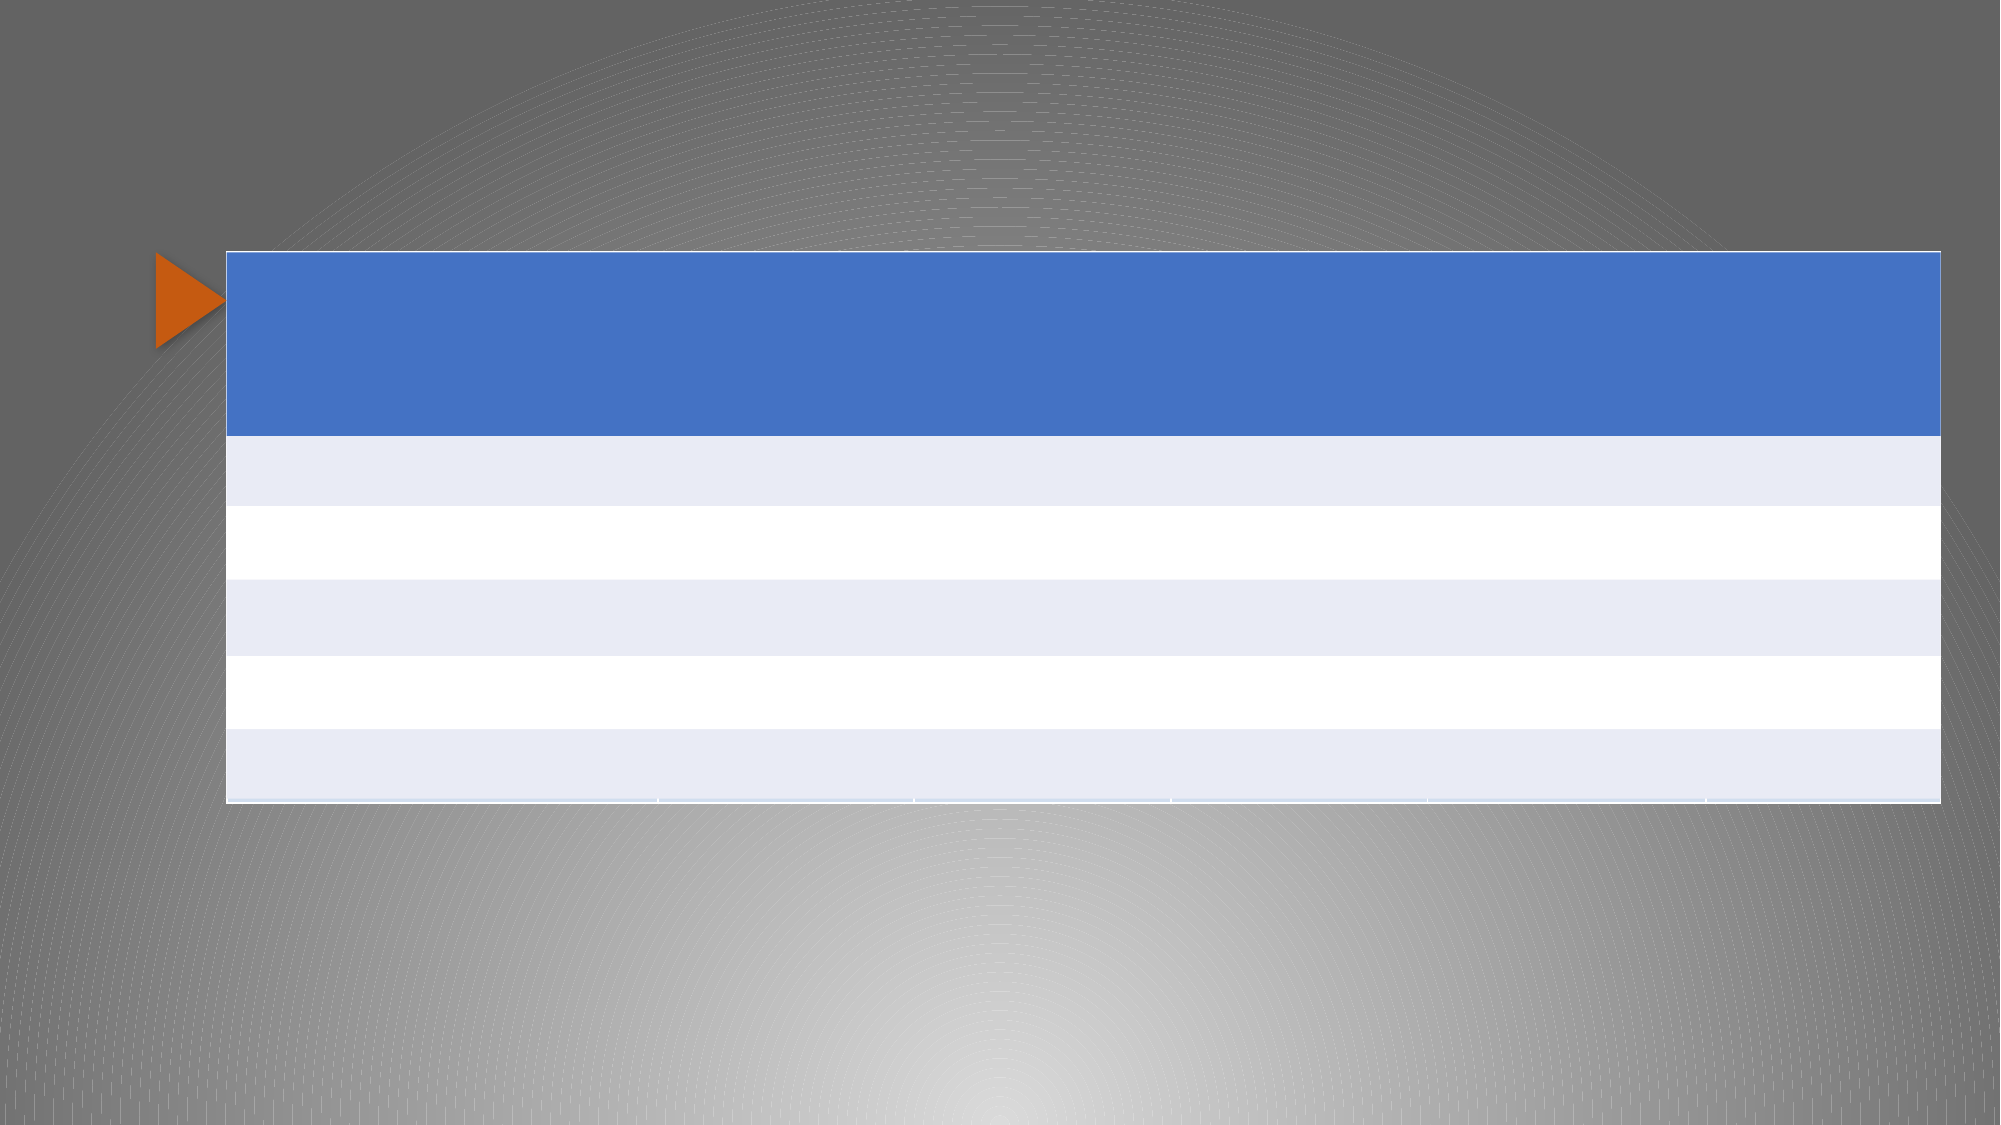

|  | Nombre des hôpitaux | Quantités générées (en tonne) | Distances parcourues (en km) | Temps d’exécution (en seconde) | Nombre d’itération |
| --- | --- | --- | --- | --- | --- |
| ZI Menzel Bourguiba | 33 | 1754 | 1159,359 | 87 | 6 |
| ZI El Kef | 24 | 349 | 1093,708 | 46 | 4 |
| ZI Erriadh | 30 | 992 | 1235,038 | 71 | 3 |
| ZI Gafsa | 26 | 304 | 1191,619 | 51 | 4 |
| ZI Médenine | 17 | 150 | 918,646 | 17 | 3 |